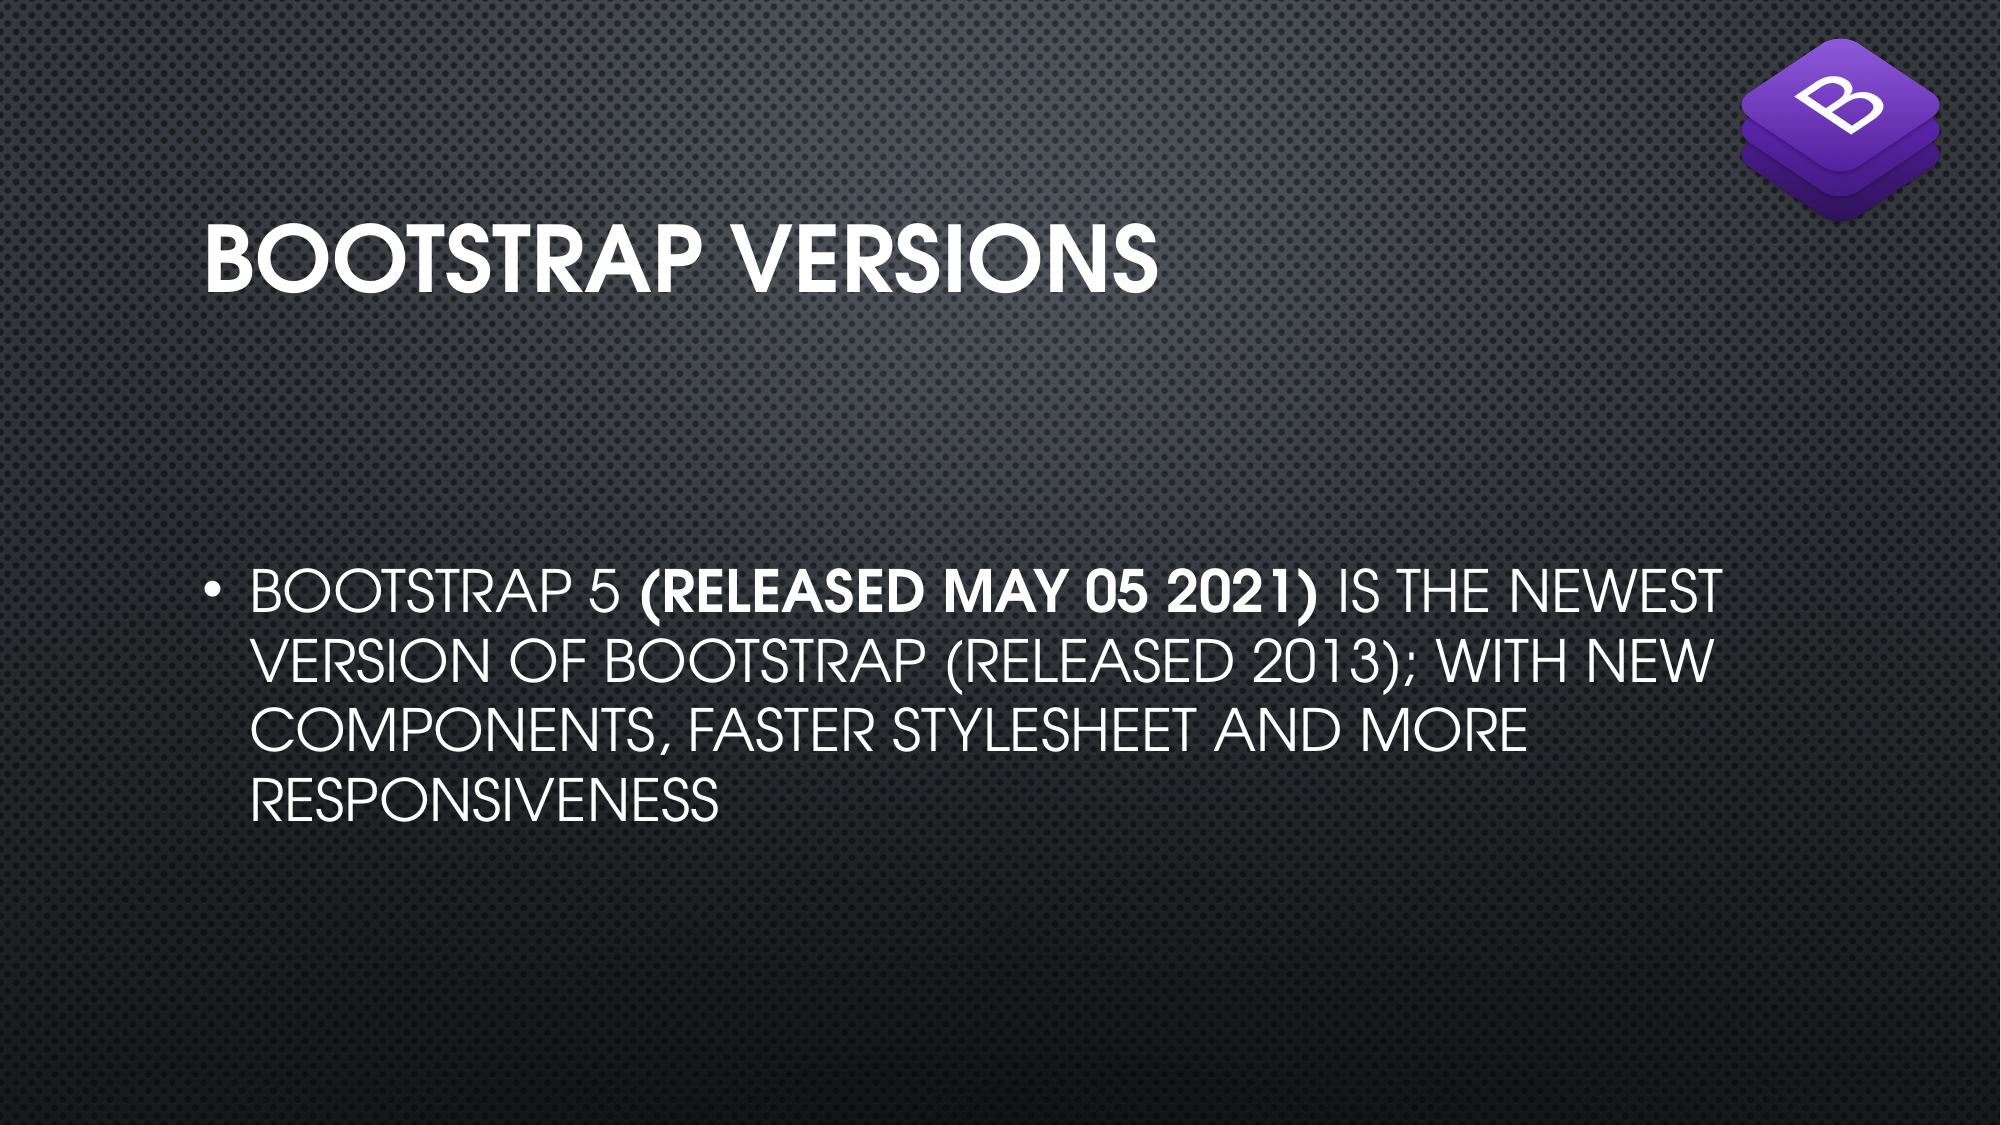

# Bootstrap Versions
Bootstrap 5 (released MAY 05 2021) is the newest version of Bootstrap (released 2013); with new components, faster stylesheet and more responsiveness